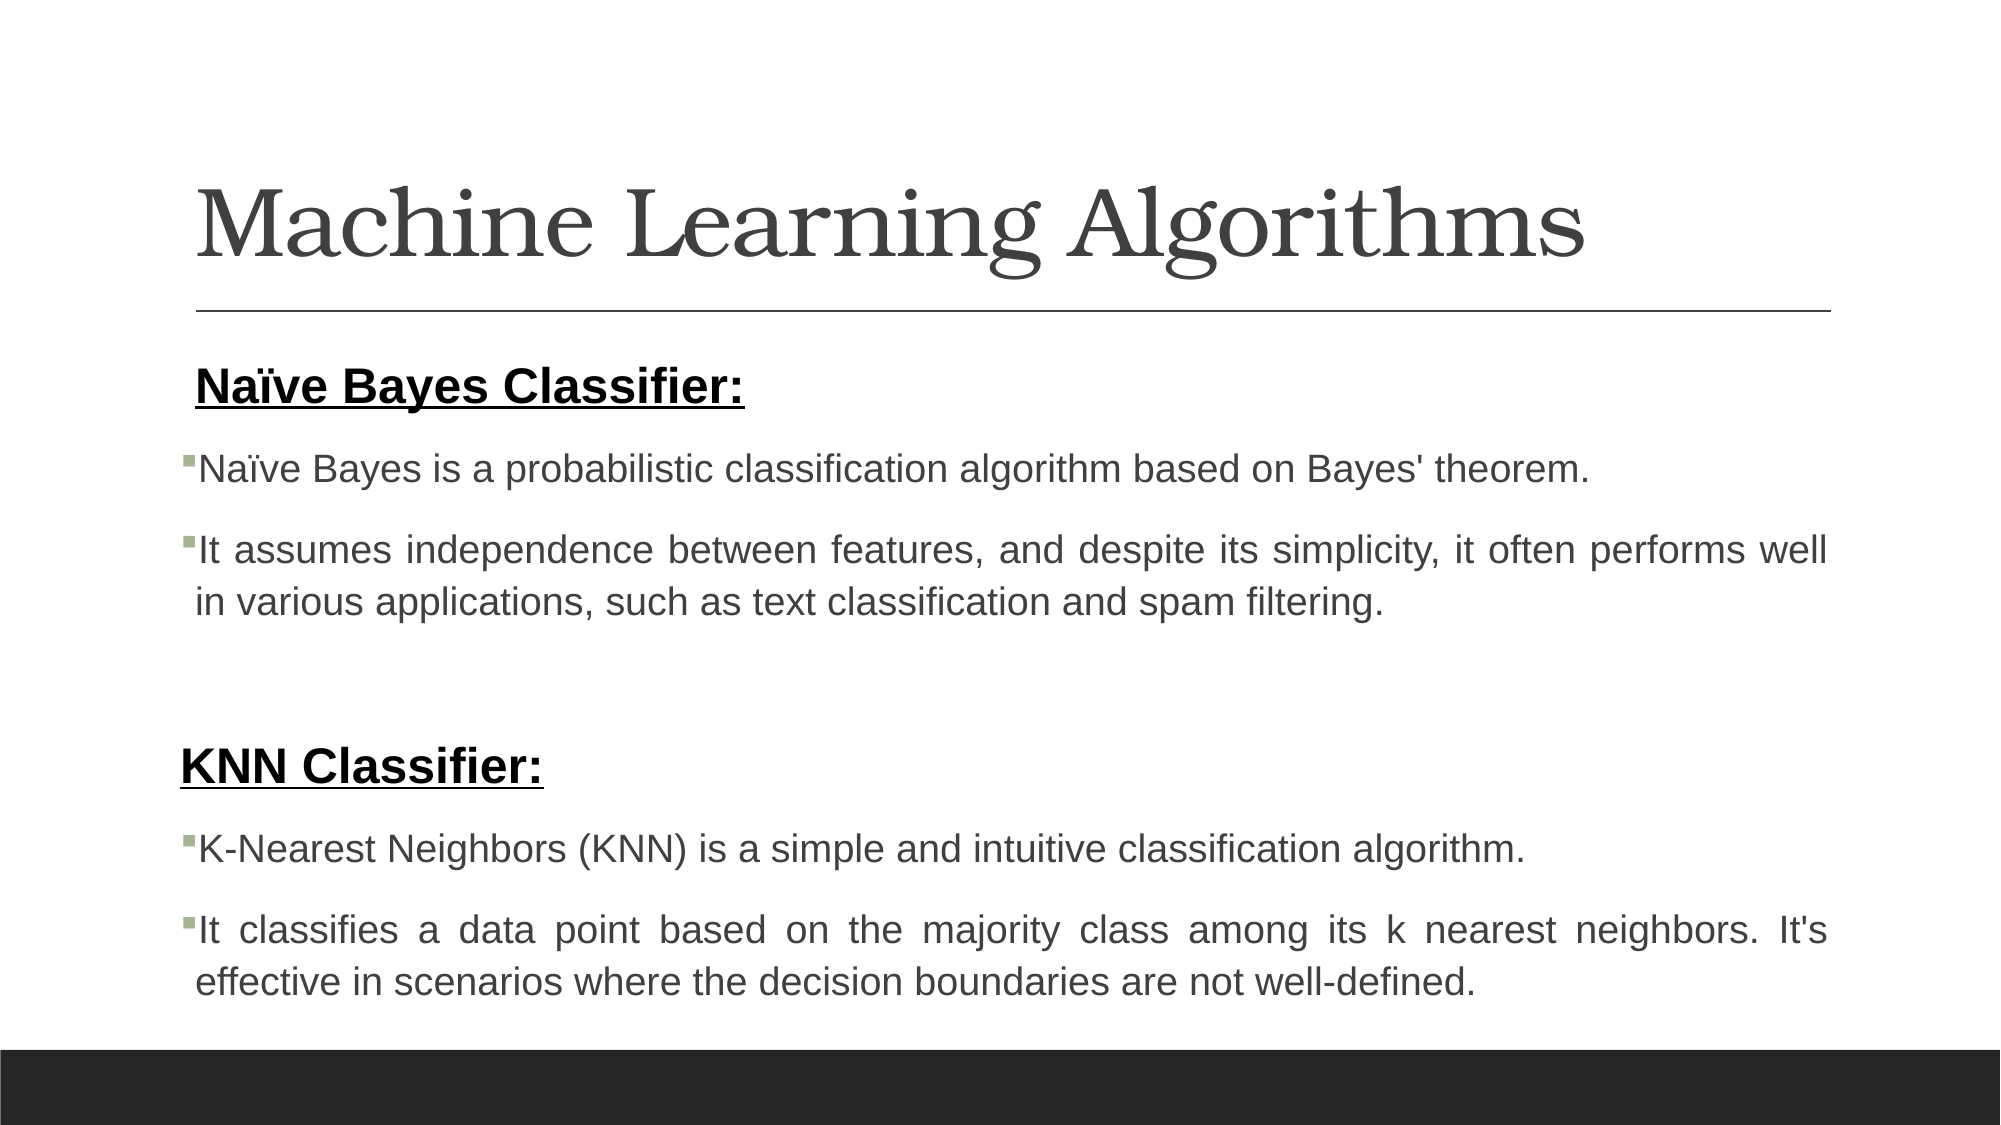

# Machine Learning Algorithms
Naïve Bayes Classifier:
Naïve Bayes is a probabilistic classification algorithm based on Bayes' theorem.
It assumes independence between features, and despite its simplicity, it often performs well in various applications, such as text classification and spam filtering.

KNN Classifier:
K-Nearest Neighbors (KNN) is a simple and intuitive classification algorithm.
It classifies a data point based on the majority class among its k nearest neighbors. It's effective in scenarios where the decision boundaries are not well-defined.